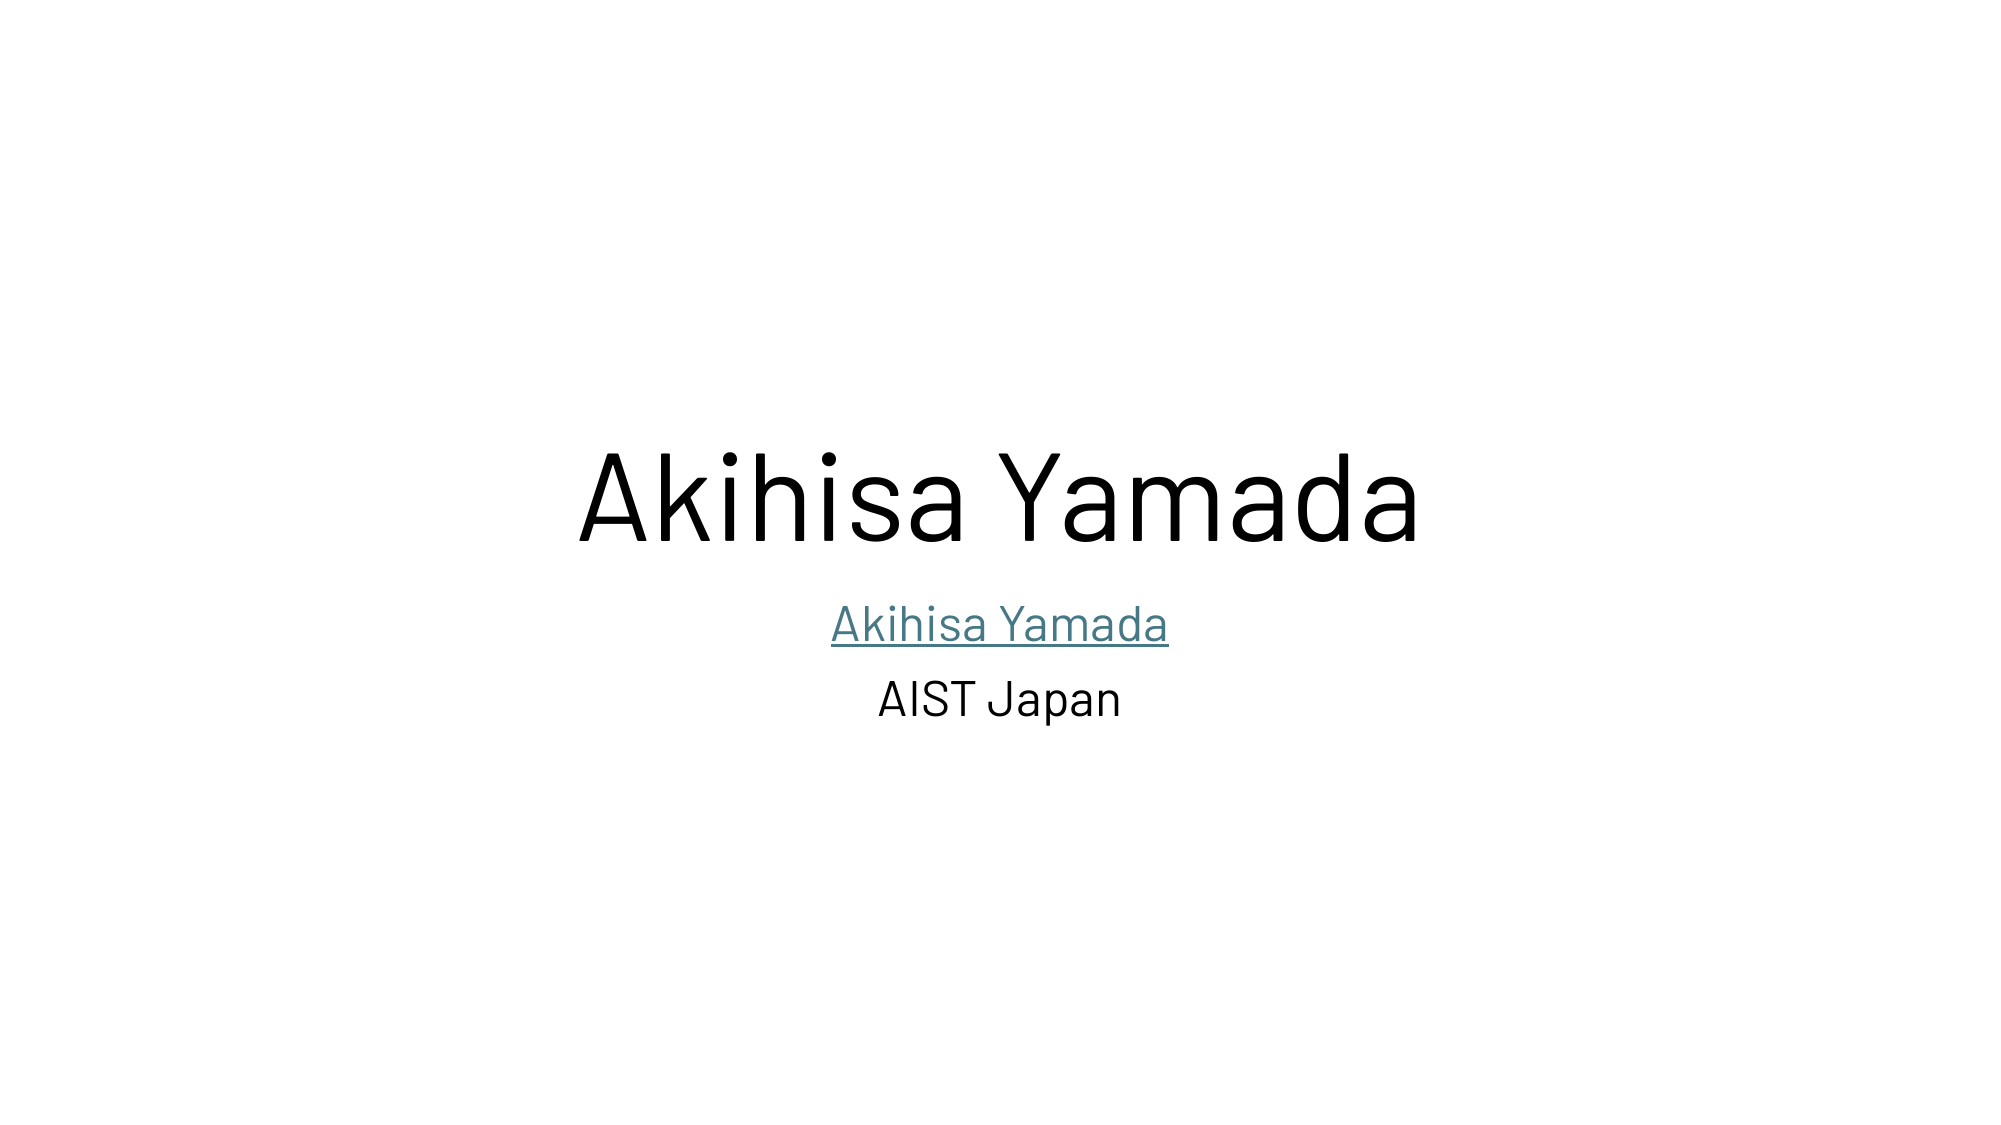

# Akihisa Yamada
Akihisa Yamada
AIST Japan